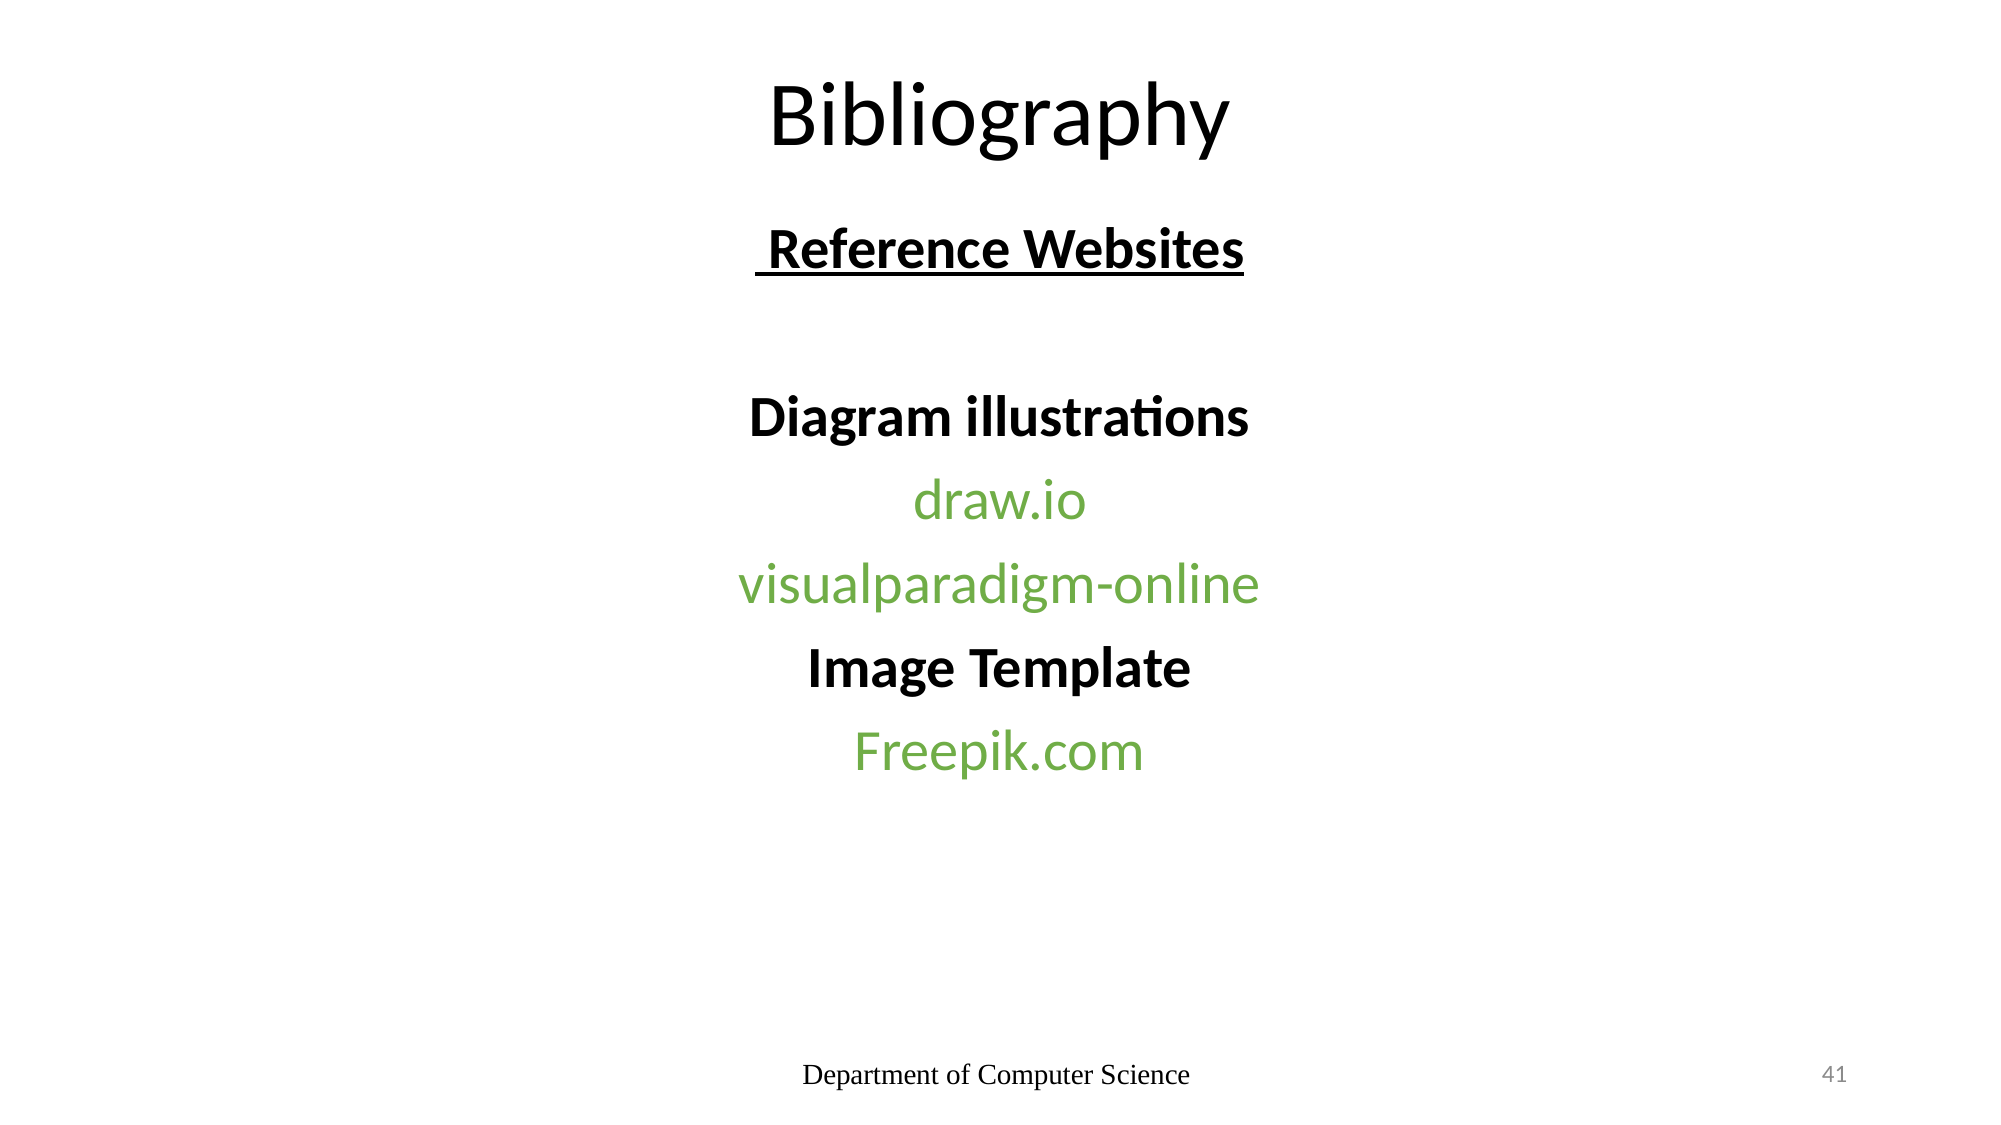

# Bibliography
 Reference Websites

Diagram illustrations
draw.io
visualparadigm-online
Image Template
Freepik.com
Department of Computer Science
41